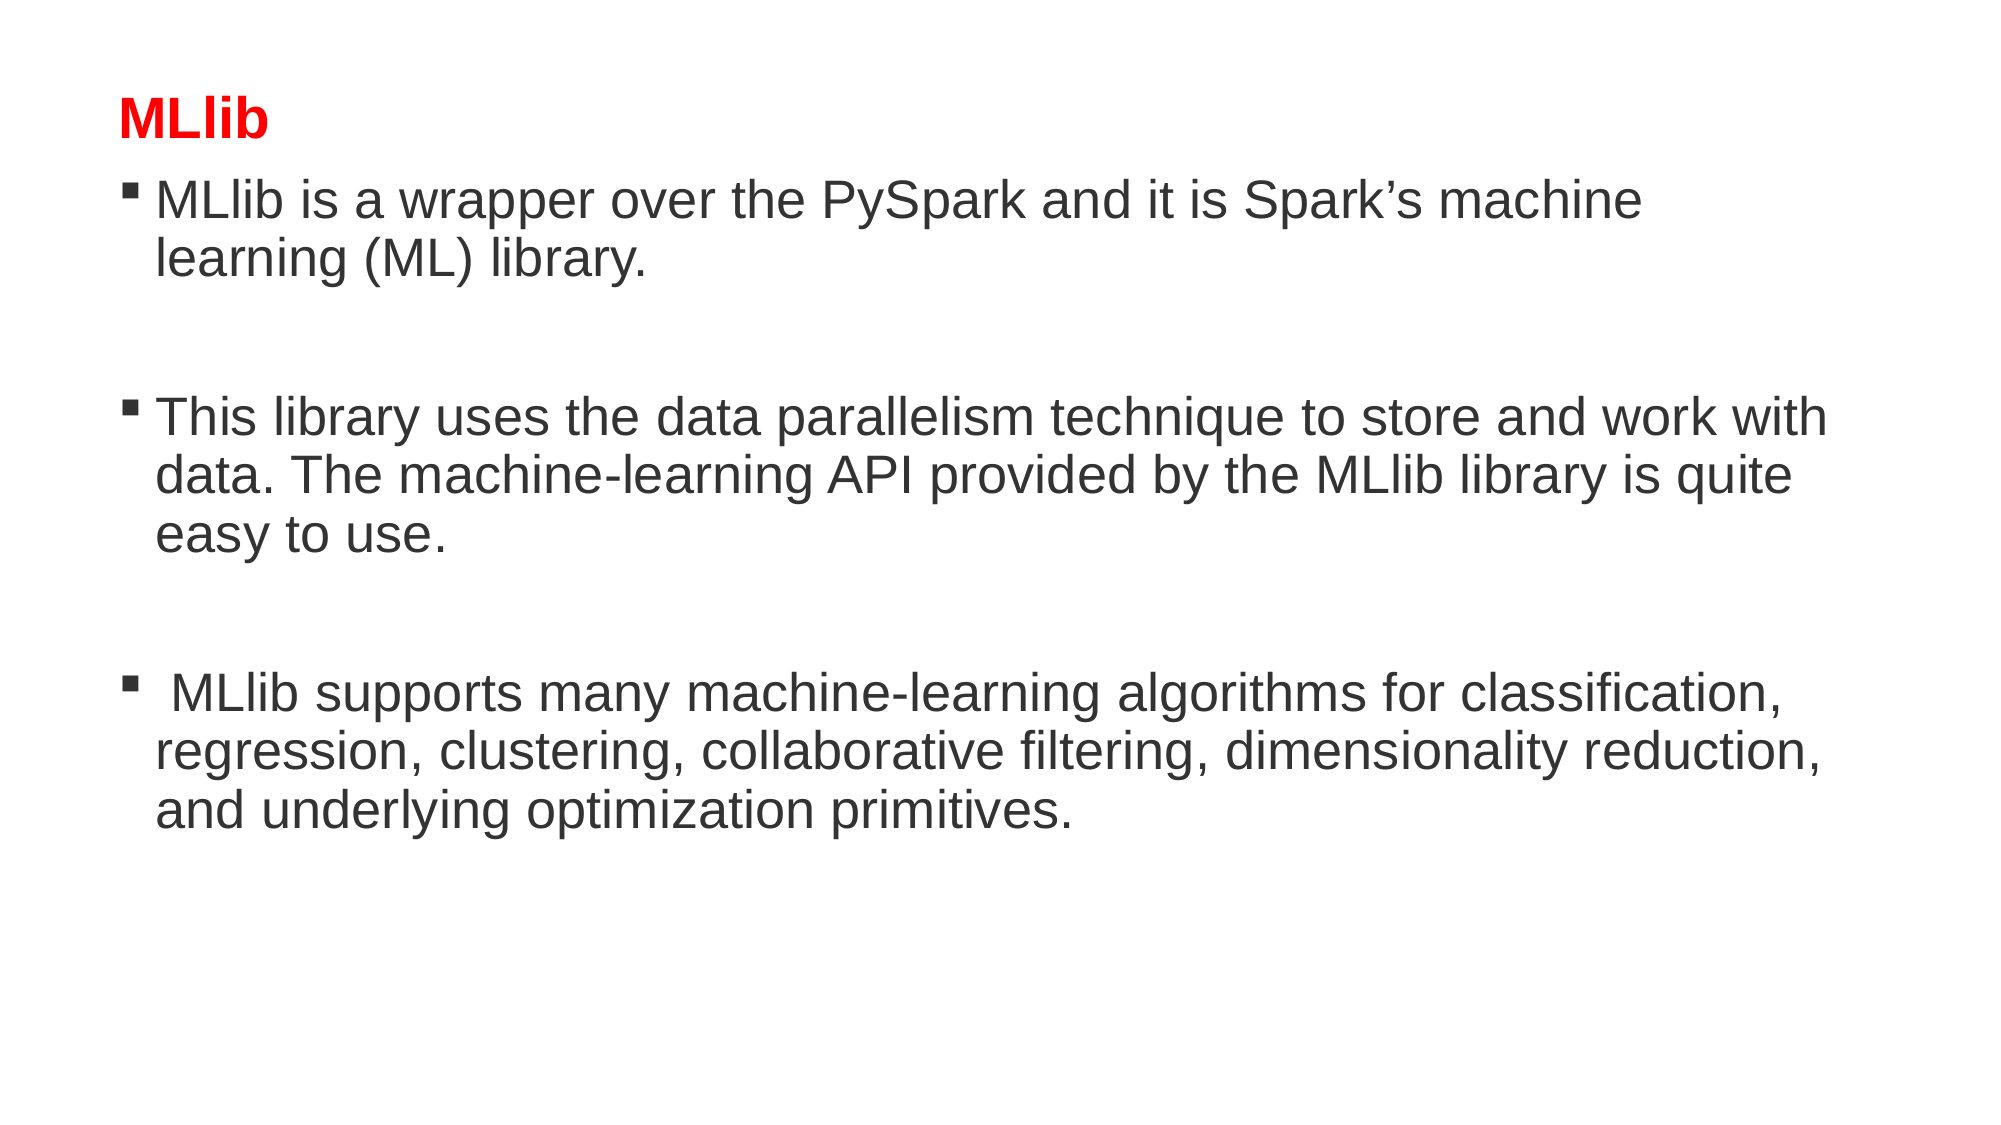

MLlib
MLlib is a wrapper over the PySpark and it is Spark’s machine learning (ML) library.

This library uses the data parallelism technique to store and work with data. The machine-learning API provided by the MLlib library is quite easy to use.

 MLlib supports many machine-learning algorithms for classification, regression, clustering, collaborative filtering, dimensionality reduction, and underlying optimization primitives.